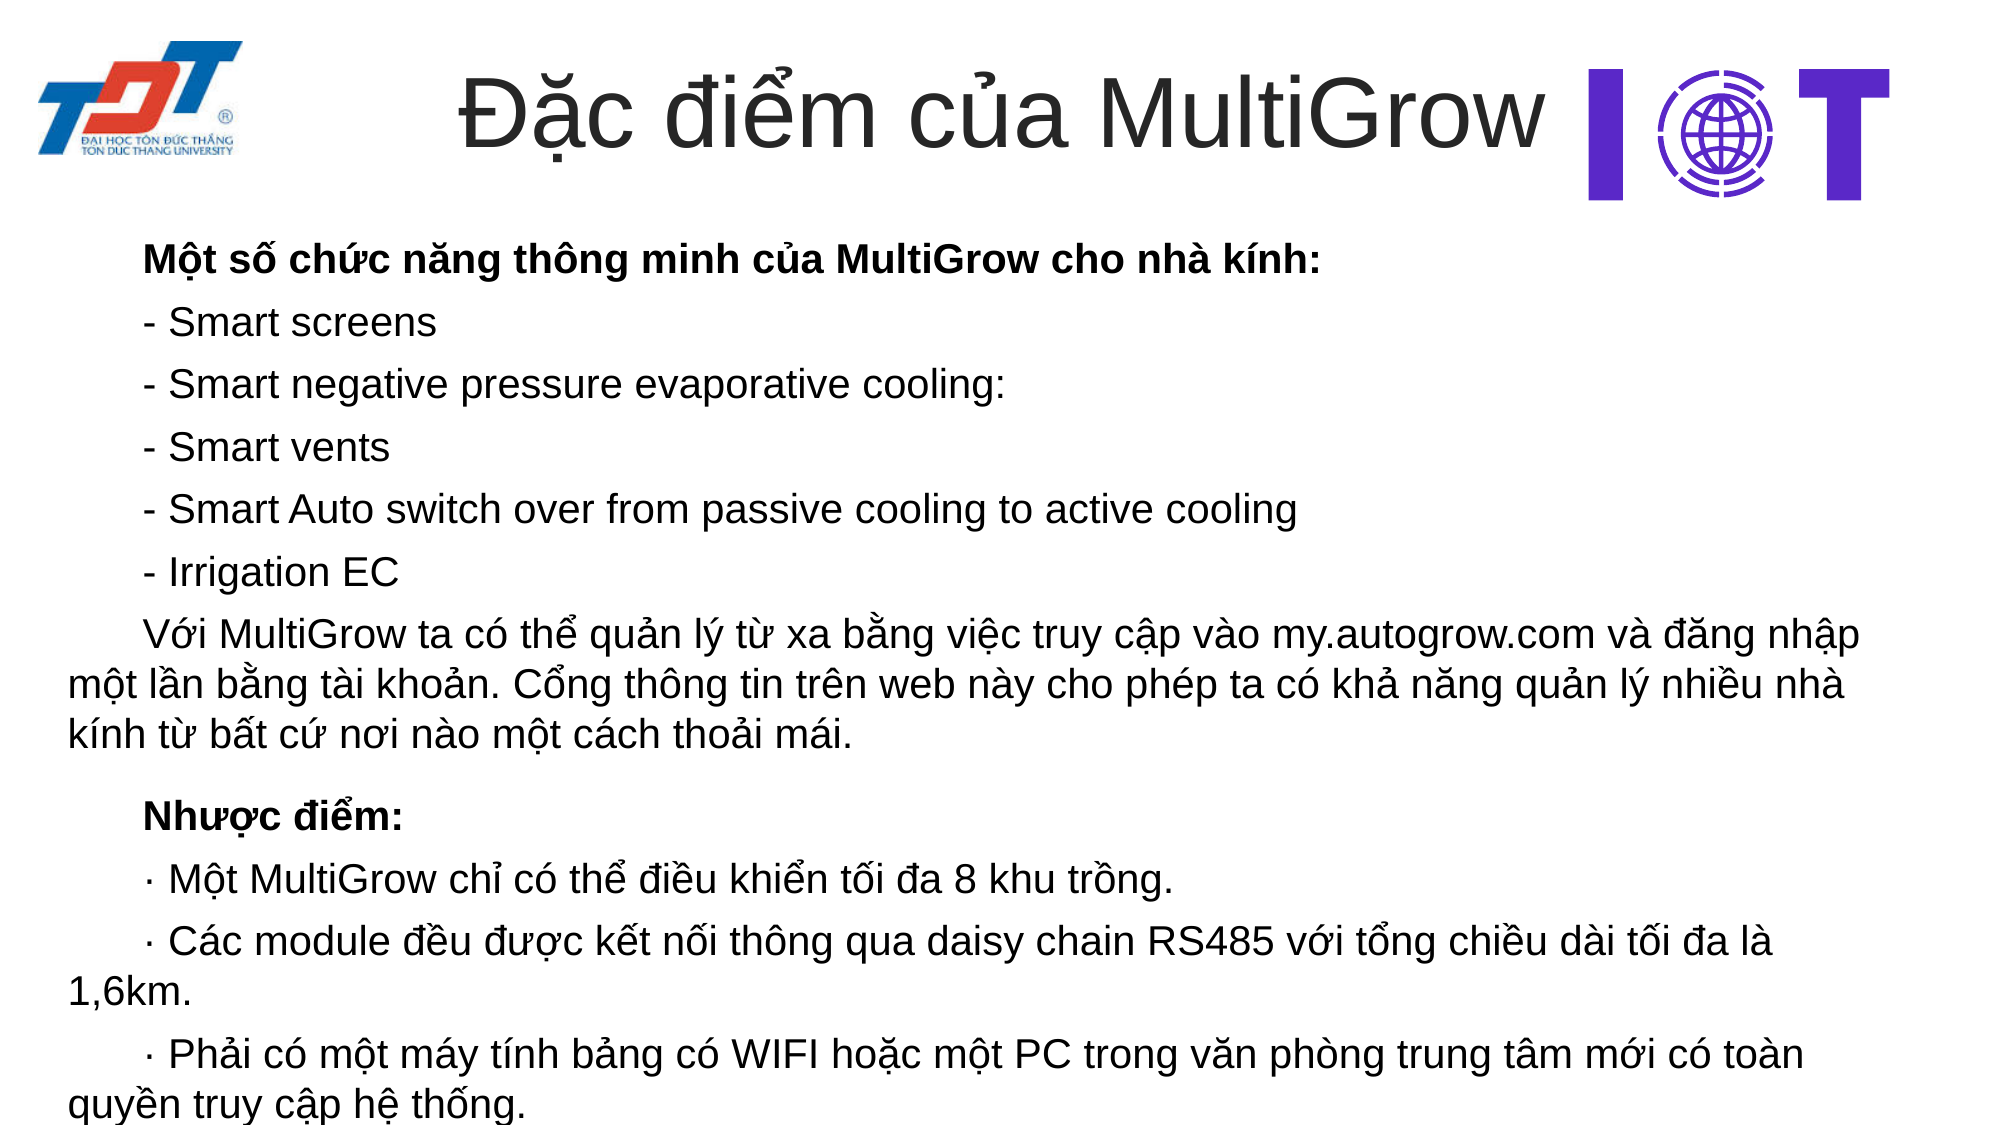

Đặc điểm của MultiGrow

Một số chức năng thông minh của MultiGrow cho nhà kính:
- Smart screens
- Smart negative pressure evaporative cooling:
- Smart vents
- Smart Auto switch over from passive cooling to active cooling
- Irrigation EC
Với MultiGrow ta có thể quản lý từ xa bằng việc truy cập vào my.autogrow.com và đăng nhập một lần bằng tài khoản. Cổng thông tin trên web này cho phép ta có khả năng quản lý nhiều nhà kính từ bất cứ nơi nào một cách thoải mái.
Nhược điểm:
· Một MultiGrow chỉ có thể điều khiển tối đa 8 khu trồng.
· Các module đều được kết nối thông qua daisy chain RS485 với tổng chiều dài tối đa là 1,6km.
· Phải có một máy tính bảng có WIFI hoặc một PC trong văn phòng trung tâm mới có toàn quyền truy cập hệ thống.